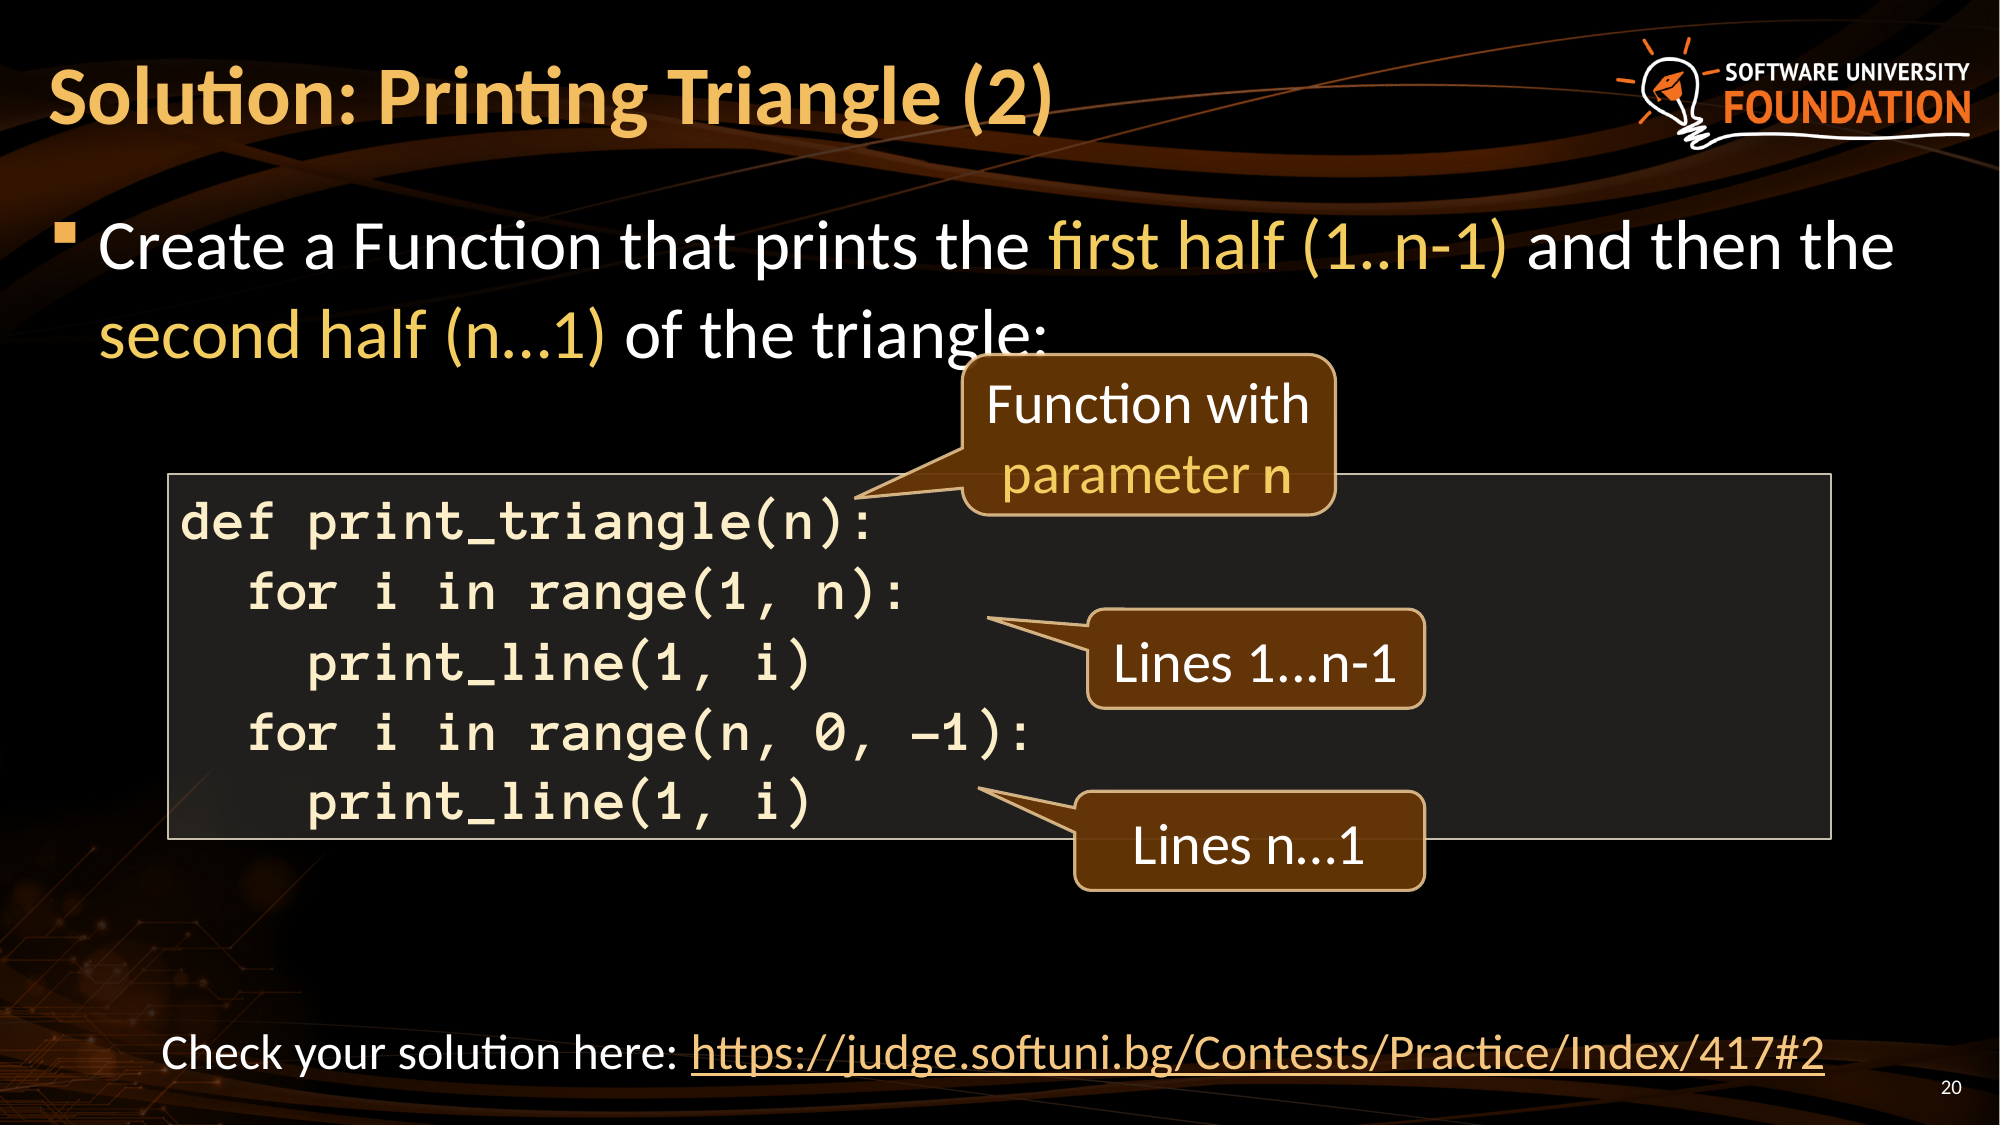

# Solution: Printing Triangle (2)
Create a Function that prints the first half (1..n-1) and then the second half (n…1) of the triangle:
Function with parameter n
def print_triangle(n):
  for i in range(1, n):
    print_line(1, i)
  for i in range(n, 0, -1):
    print_line(1, i)
Lines 1...n-1
Lines n…1
Check your solution here: https://judge.softuni.bg/Contests/Practice/Index/417#2
20